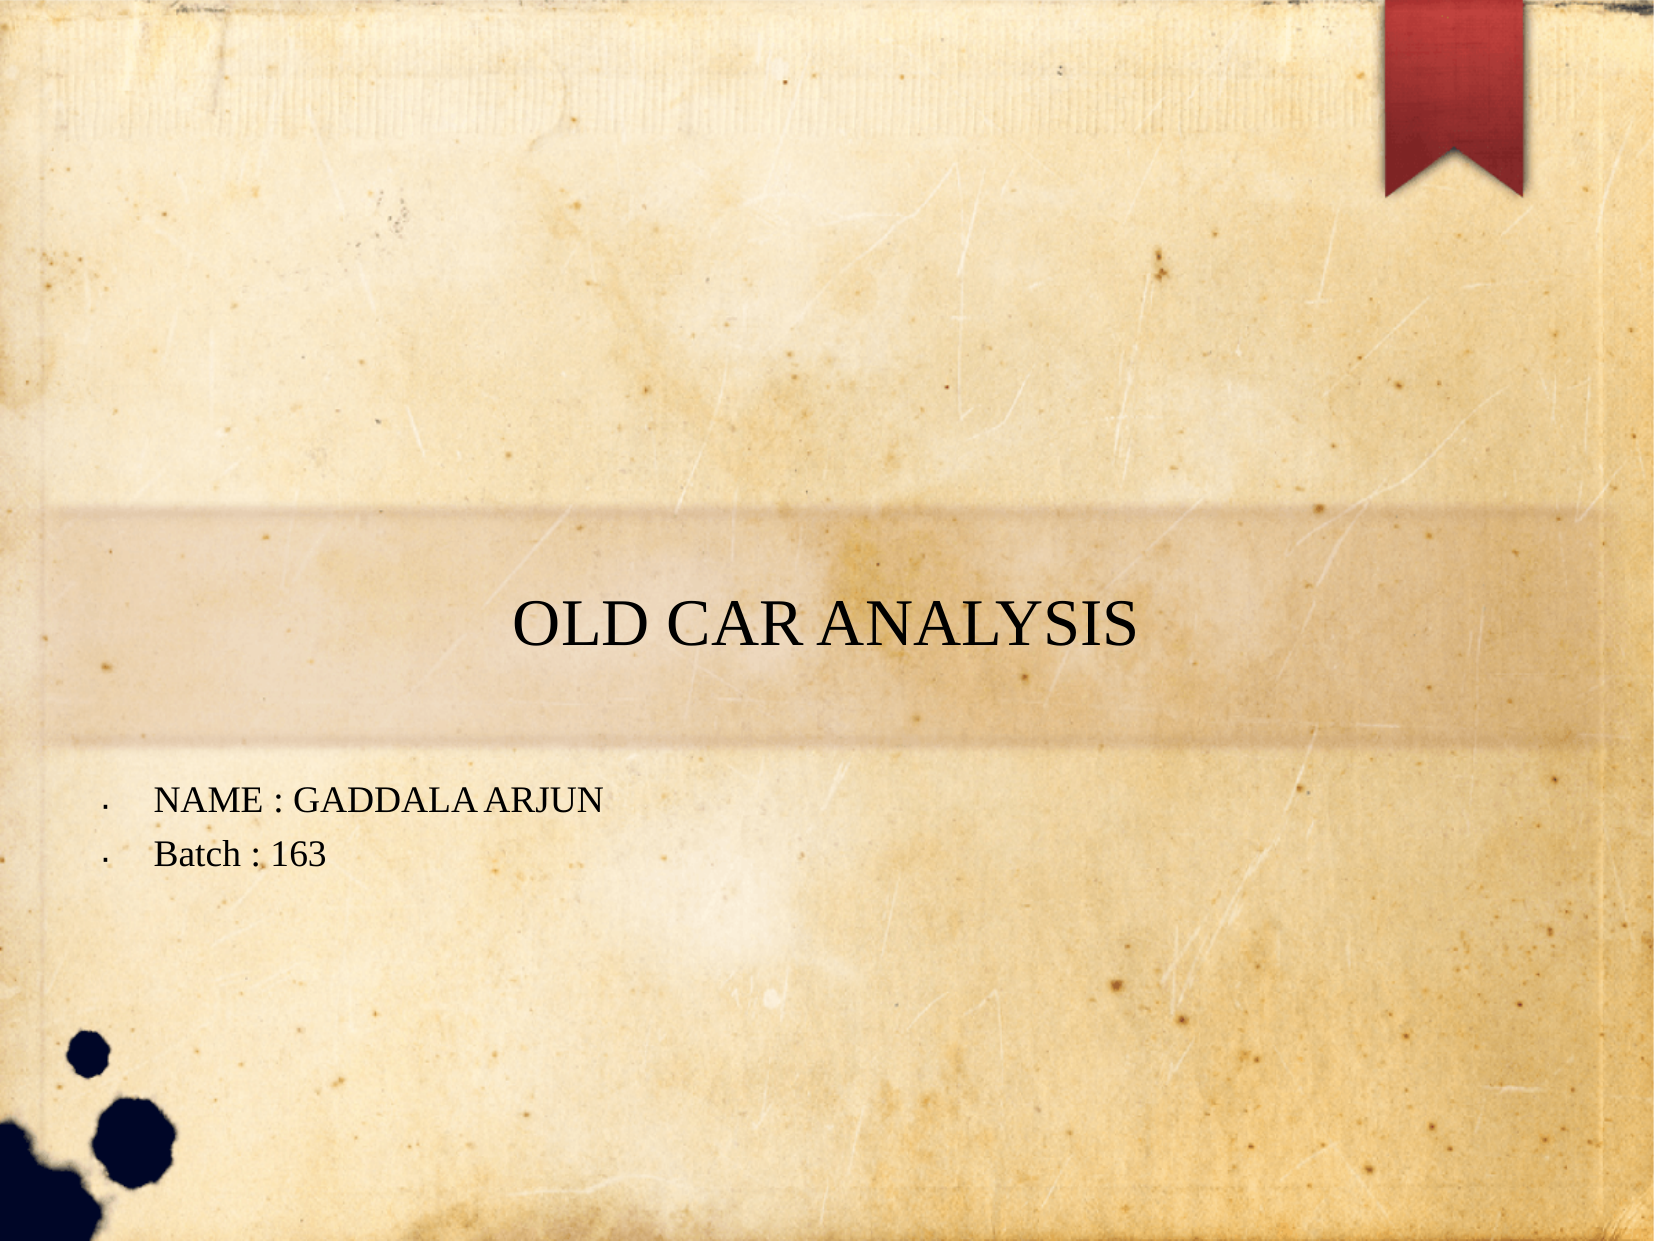

OLD CAR ANALYSIS
NAME : GADDALA ARJUN
Batch : 163